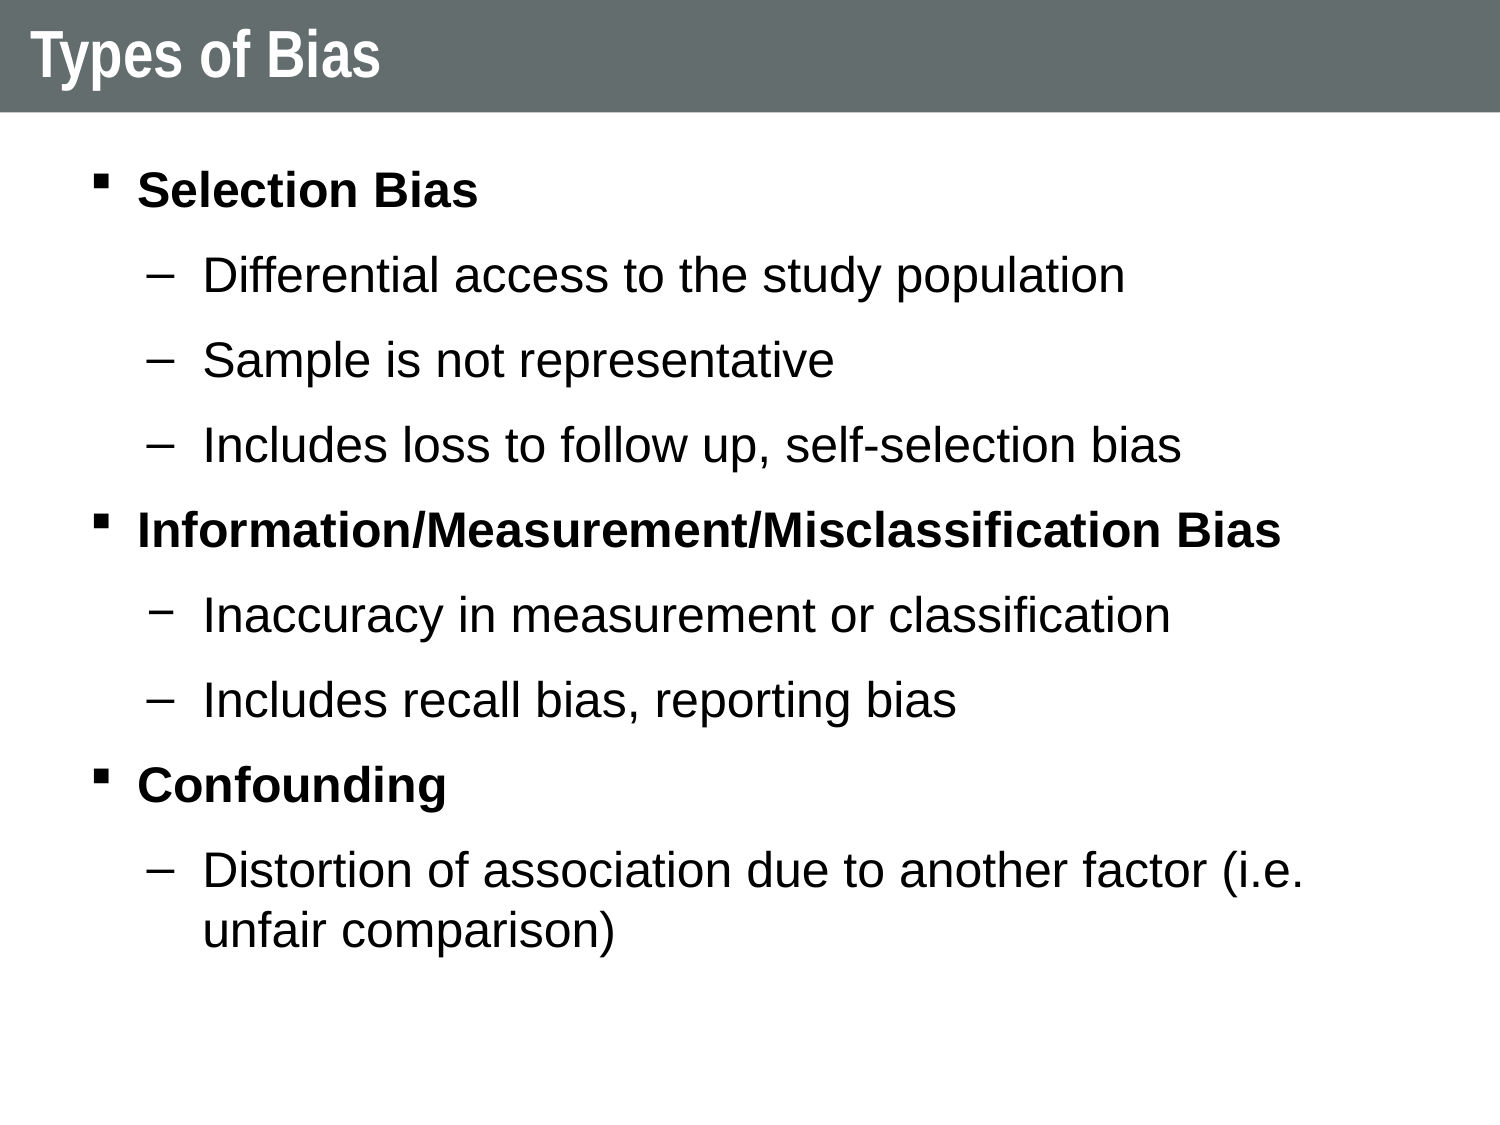

# Types of Bias
Selection Bias
Differential access to the study population
Sample is not representative
Includes loss to follow up, self-selection bias
Information/Measurement/Misclassification Bias
Inaccuracy in measurement or classification
Includes recall bias, reporting bias
Confounding
Distortion of association due to another factor (i.e. unfair comparison)